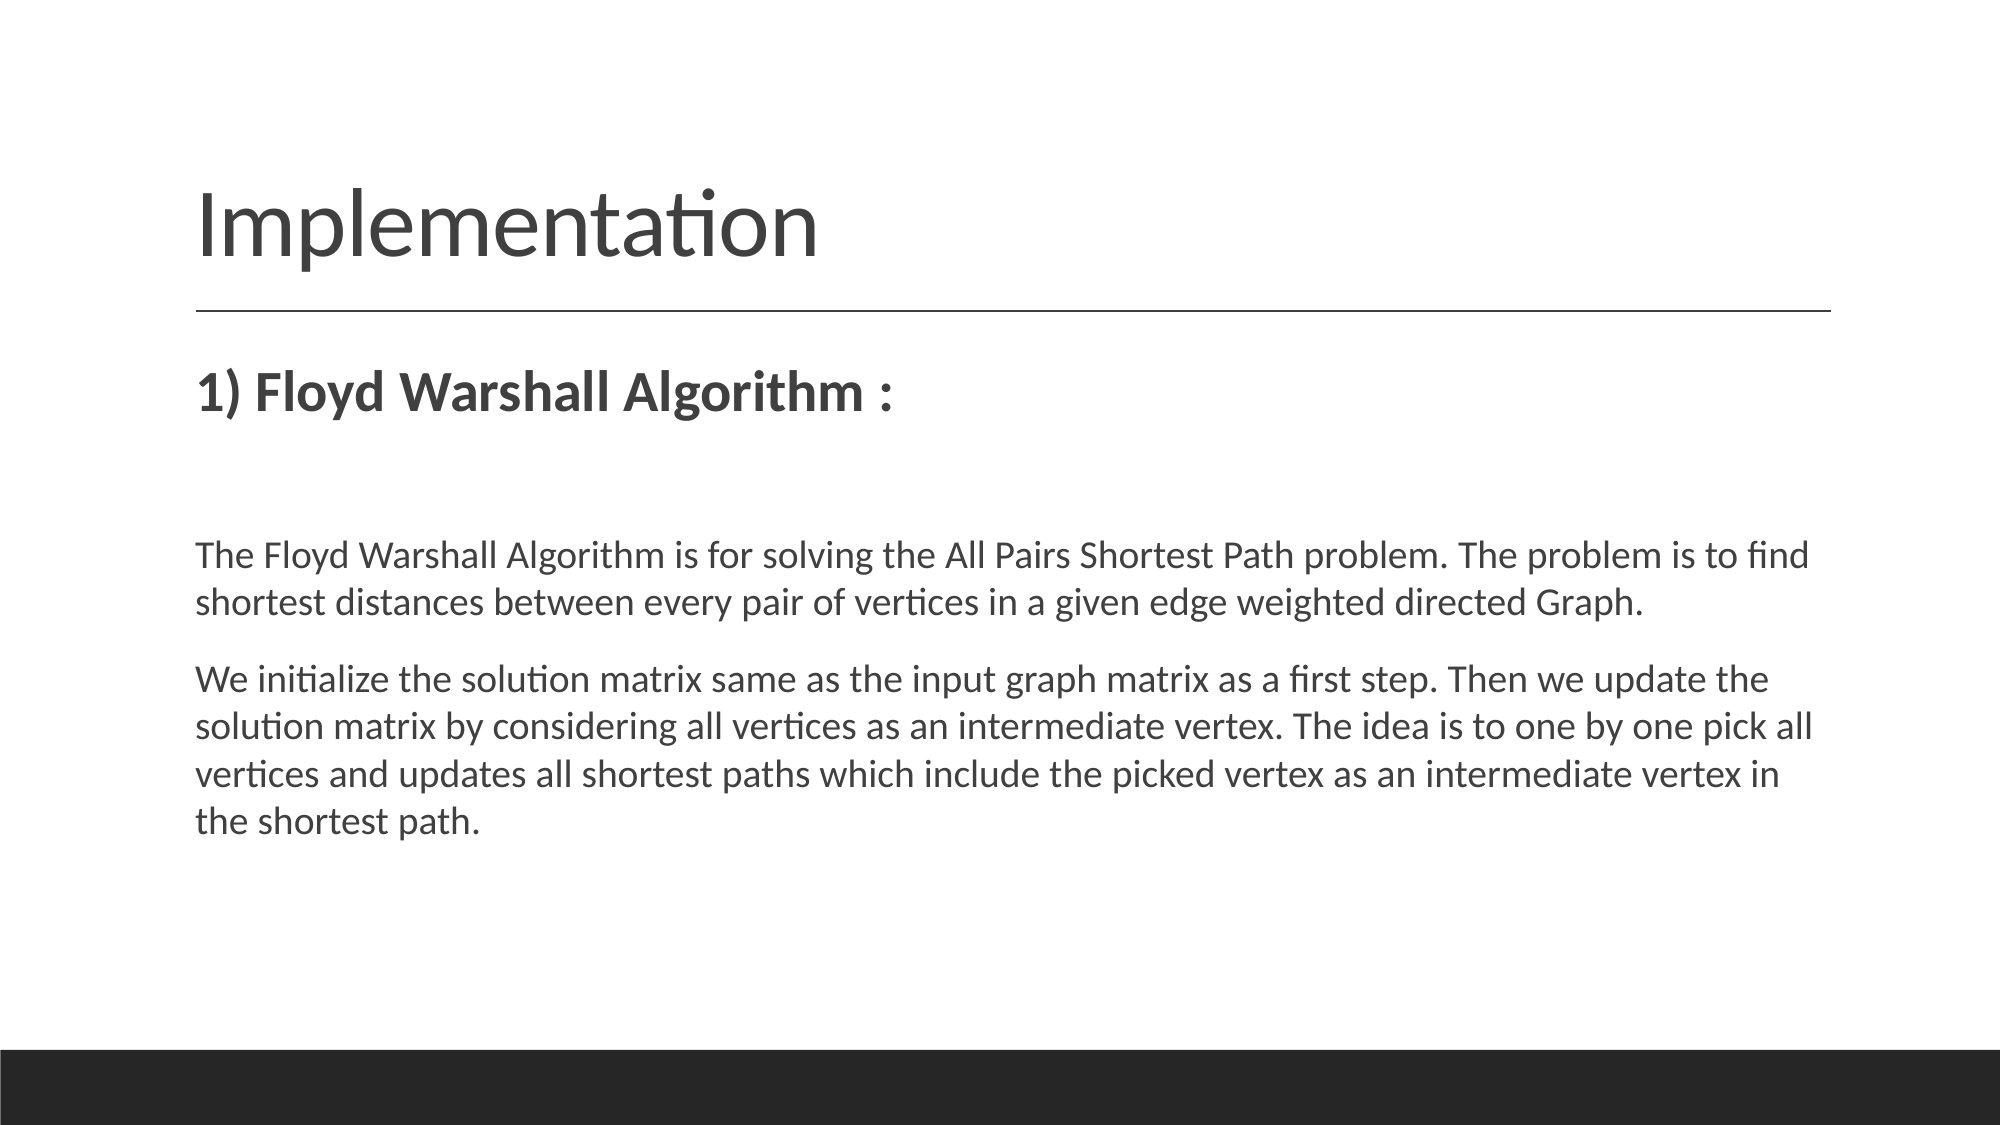

# Implementation
1) Floyd Warshall Algorithm :

The Floyd Warshall Algorithm is for solving the All Pairs Shortest Path problem. The problem is to find shortest distances between every pair of vertices in a given edge weighted directed Graph.
We initialize the solution matrix same as the input graph matrix as a first step. Then we update the solution matrix by considering all vertices as an intermediate vertex. The idea is to one by one pick all vertices and updates all shortest paths which include the picked vertex as an intermediate vertex in the shortest path.